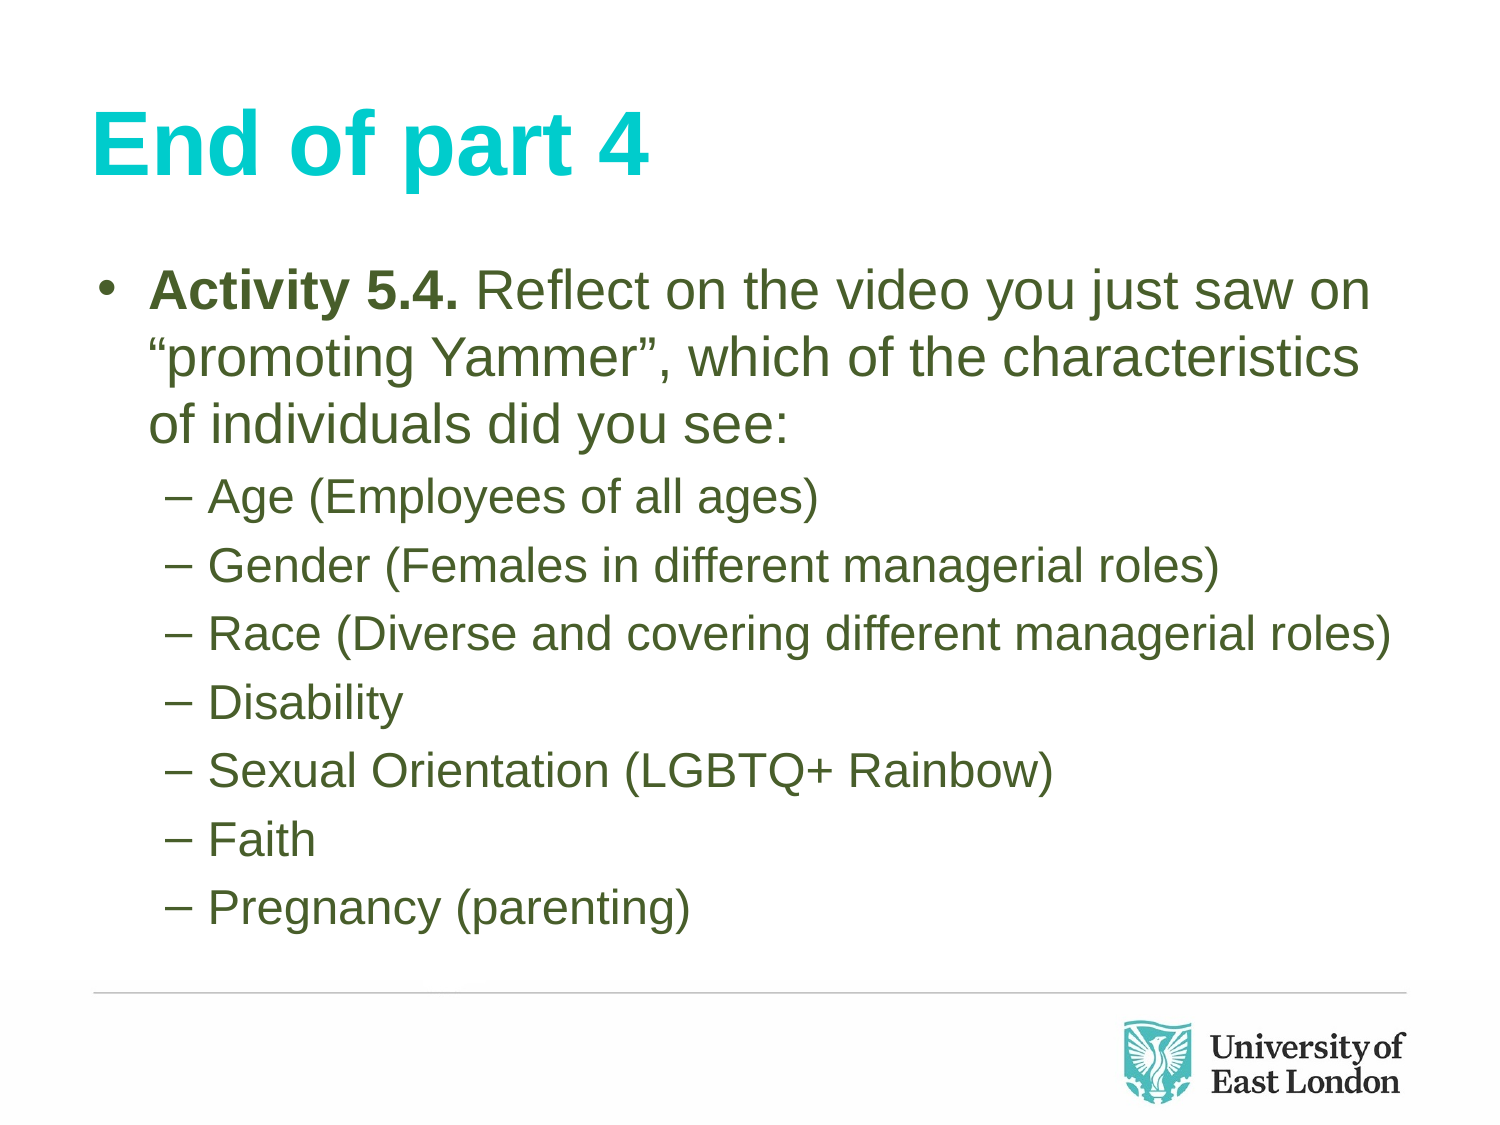

# End of part 4
Activity 5.4. Reflect on the video you just saw on “promoting Yammer”, which of the characteristics of individuals did you see:
Age (Employees of all ages)
Gender (Females in different managerial roles)
Race (Diverse and covering different managerial roles)
Disability
Sexual Orientation (LGBTQ+ Rainbow)
Faith
Pregnancy (parenting)